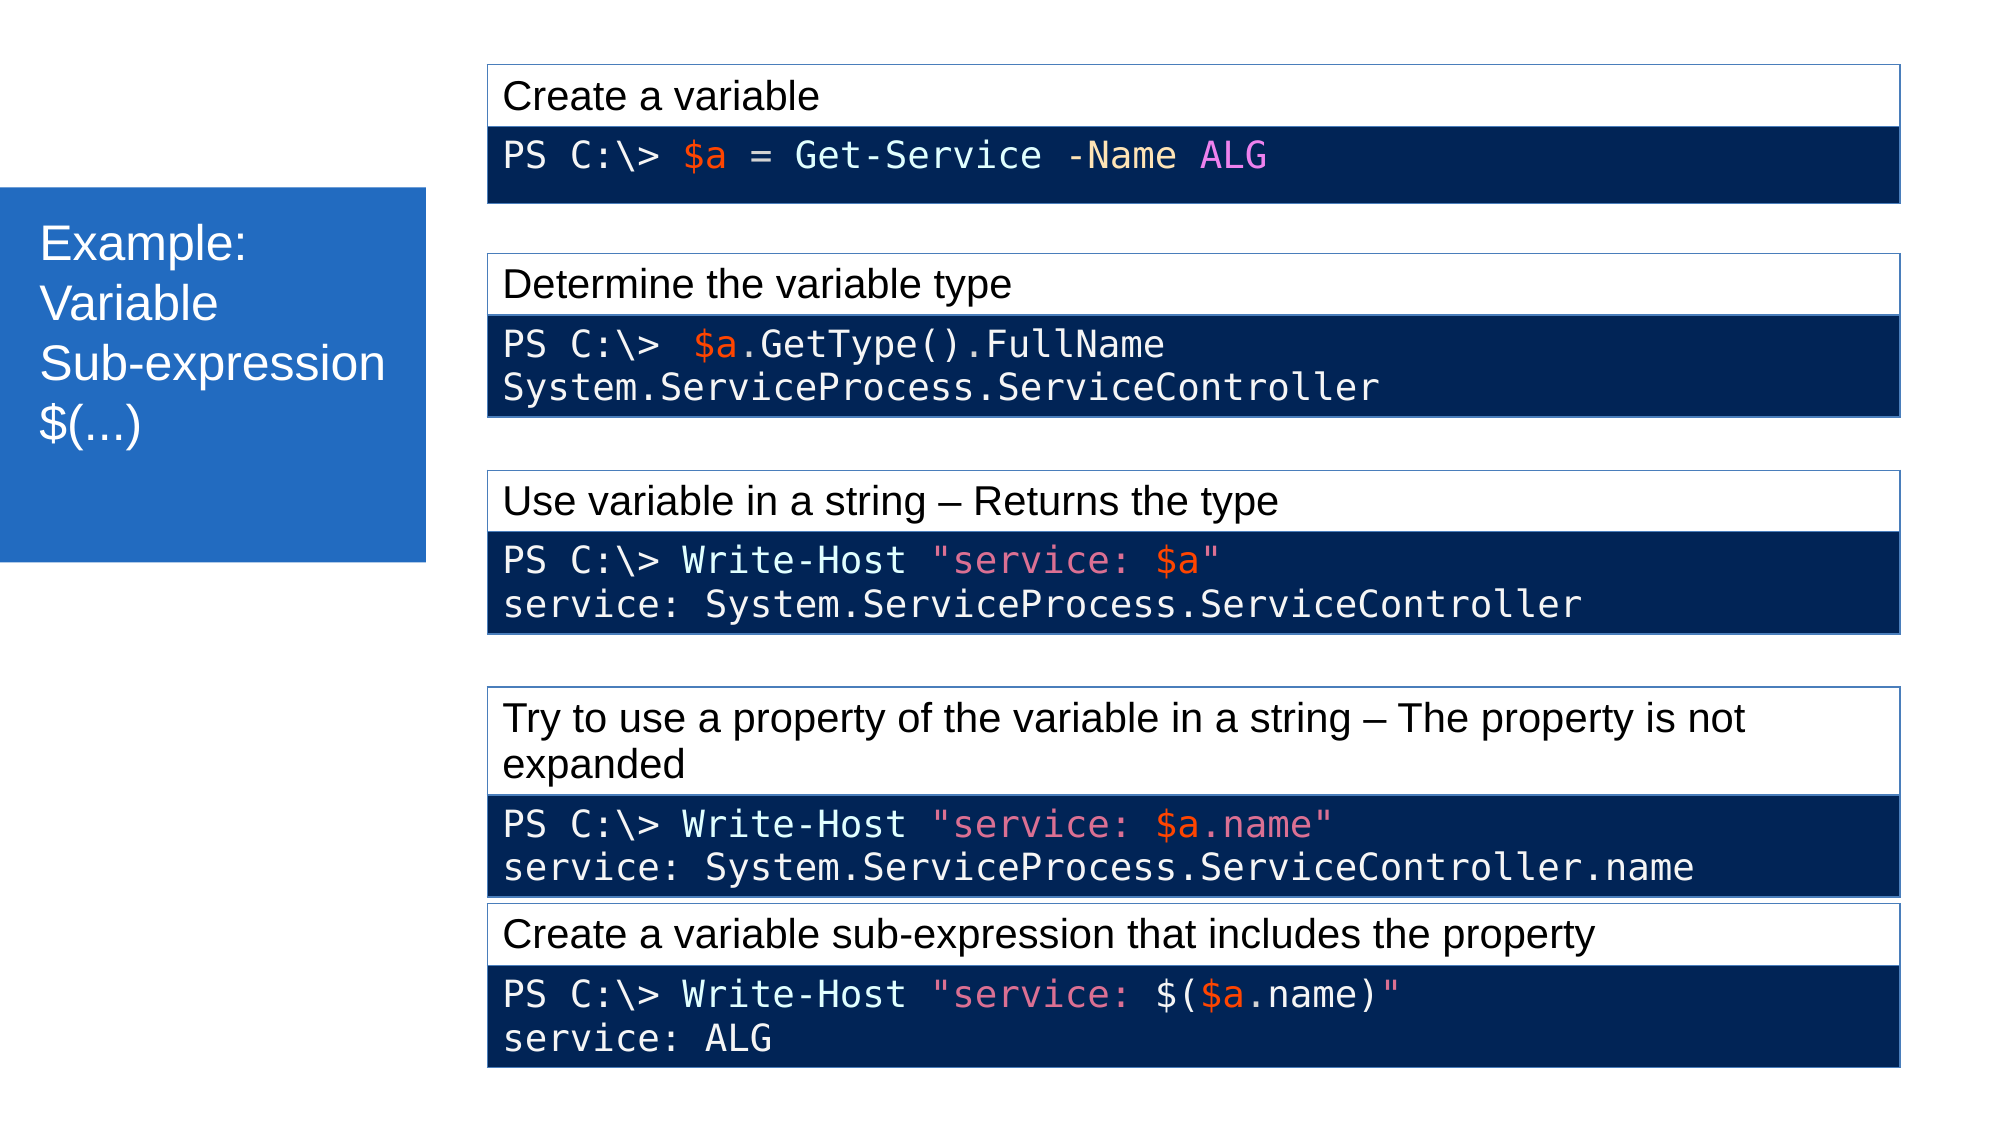

| Create a variable |
| --- |
| PS C:\> $a = Get-Service -Name ALG |
Example:
Variable
Sub-expression
$(...)
| Determine the variable type |
| --- |
| PS C:\> $a.GetType().FullName System.ServiceProcess.ServiceController |
| Use variable in a string – Returns the type |
| --- |
| PS C:\> Write-Host "service: $a" service: System.ServiceProcess.ServiceController |
| Try to use a property of the variable in a string – The property is not expanded |
| --- |
| PS C:\> Write-Host "service: $a.name" service: System.ServiceProcess.ServiceController.name |
| Create a variable sub-expression that includes the property |
| --- |
| PS C:\> Write-Host "service: $($a.name)" service: ALG |
379